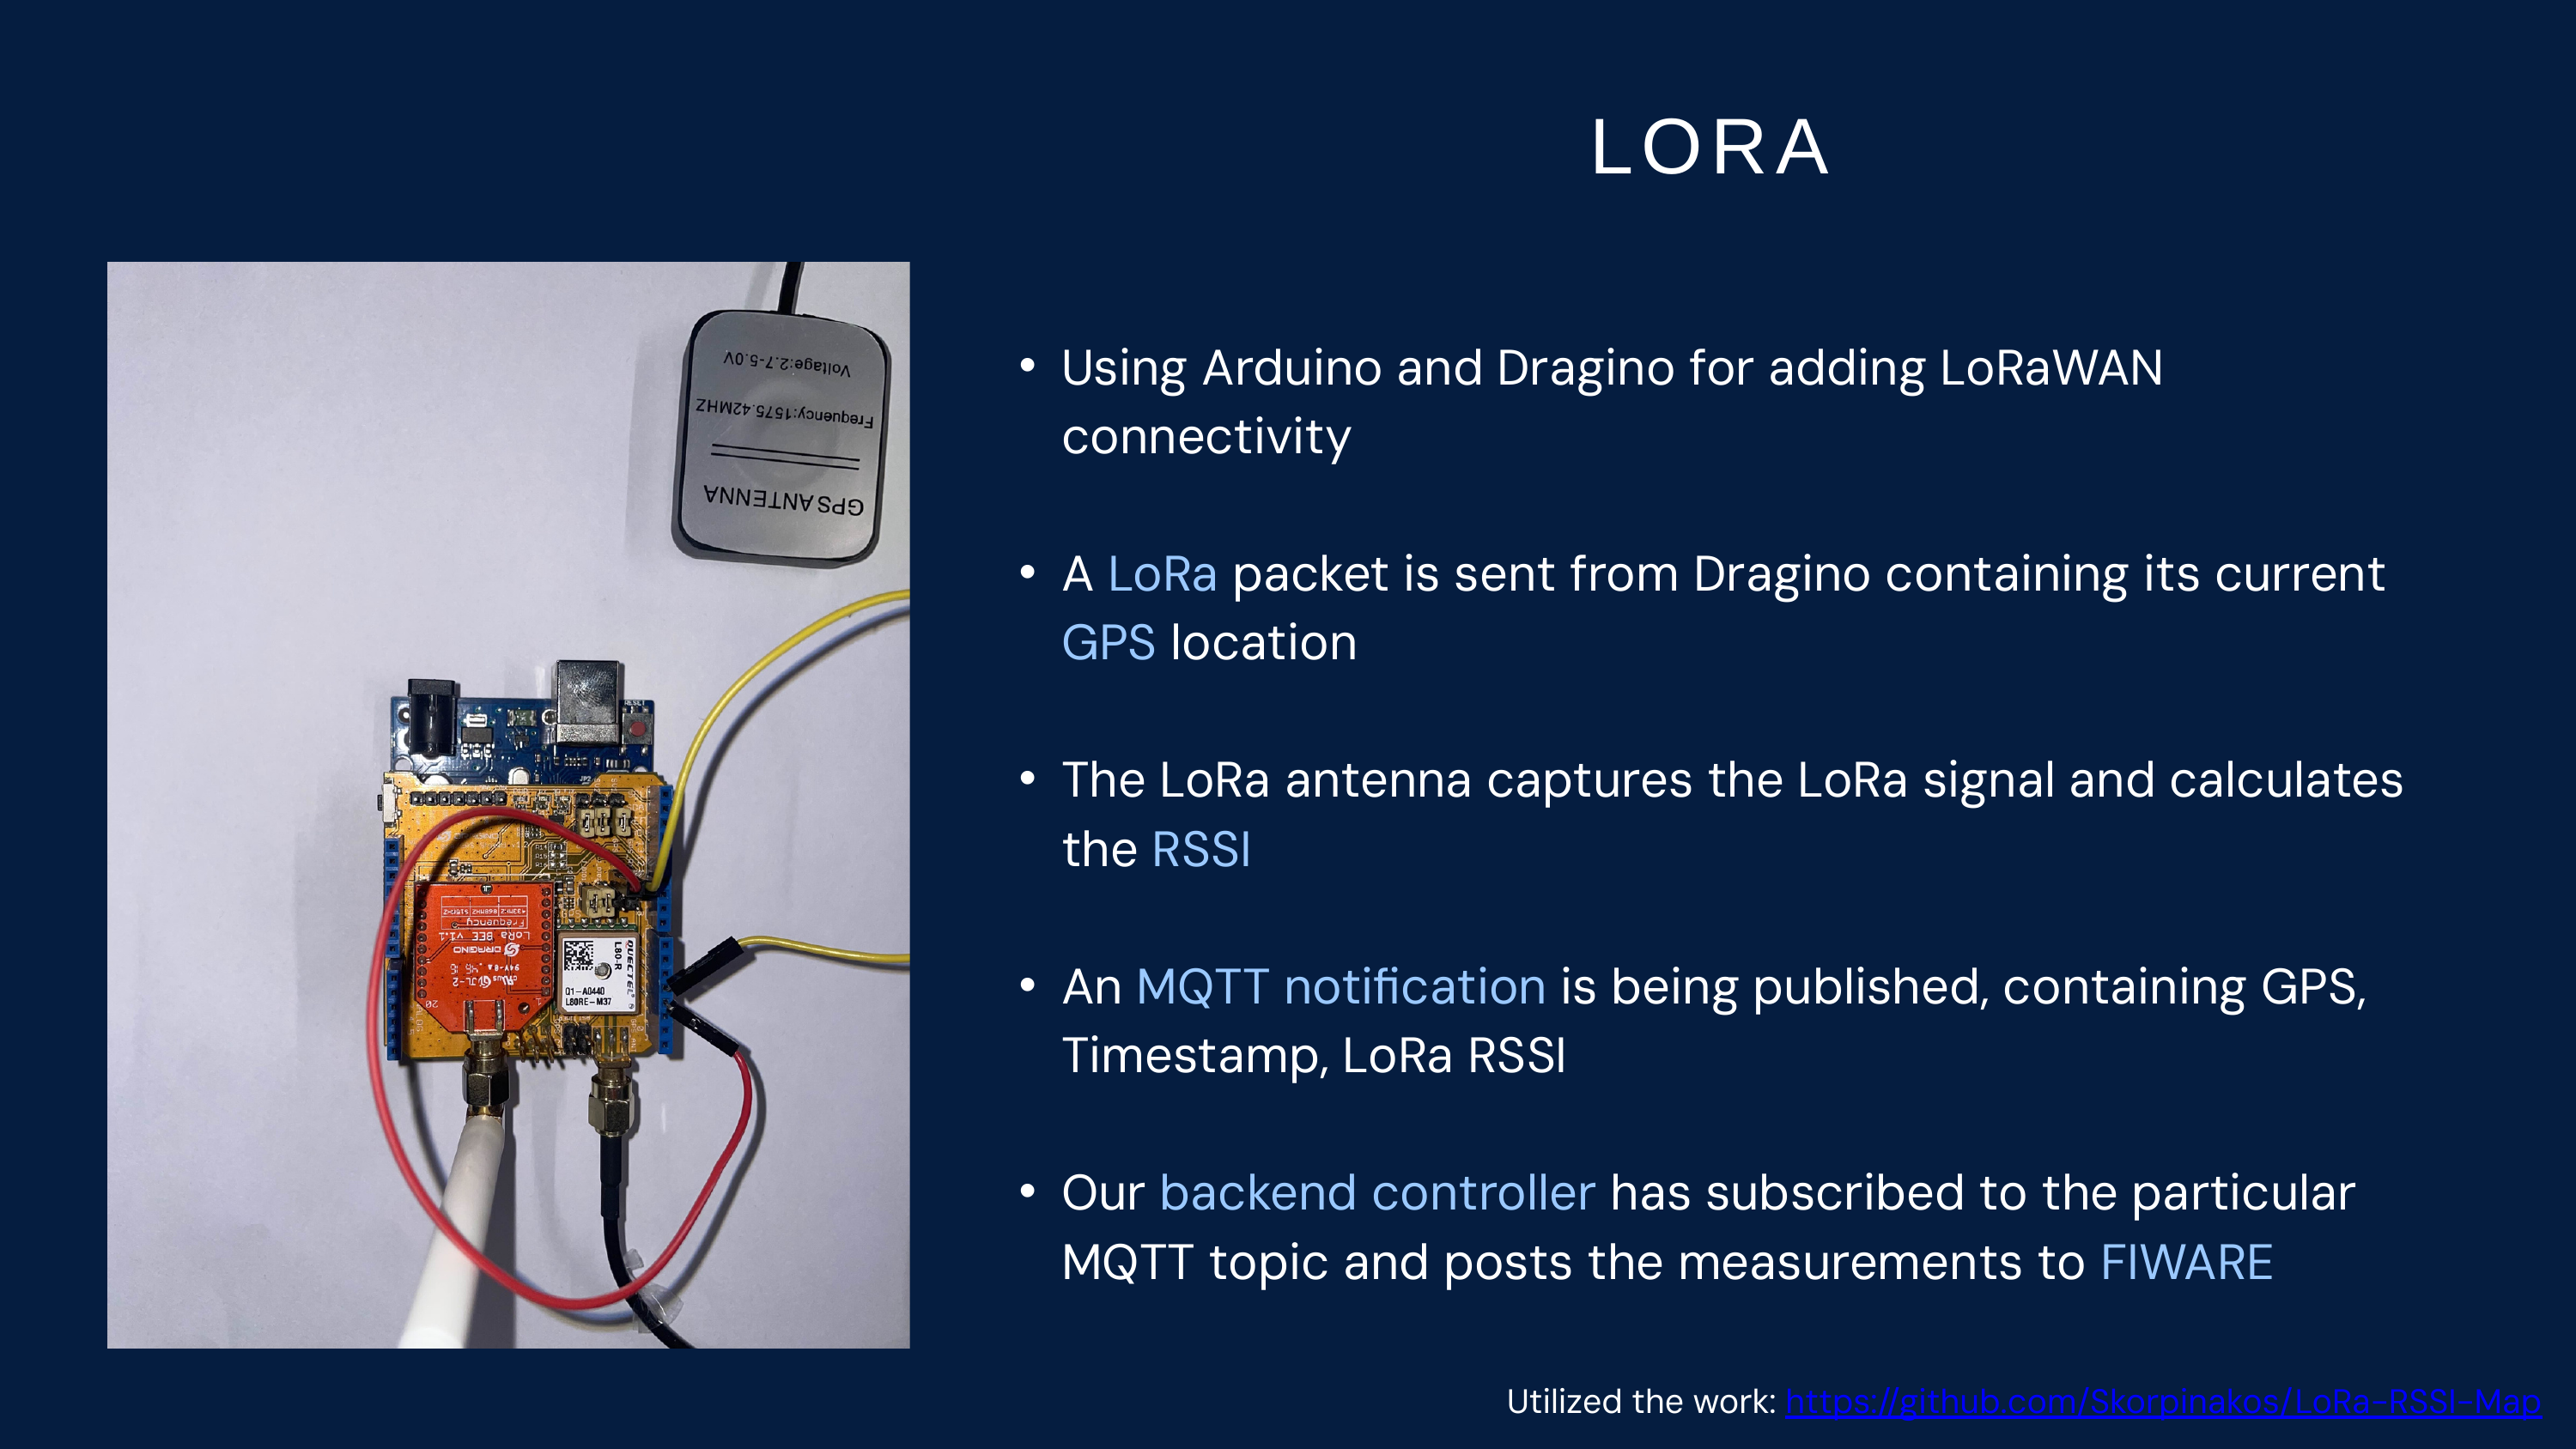

LORA

Using Arduino and Dragino for adding LoRaWAN connectivity

A LoRa packet is sent from Dragino containing its current GPS location

The LoRa antenna captures the LoRa signal and calculates the RSSI

An MQTT notification is being published, containing GPS, Timestamp, LoRa RSSI

Our backend controller has subscribed to the particular MQTT topic and posts the measurements to FIWARE
Utilized the work: https://github.com/Skorpinakos/LoRa-RSSI-Map